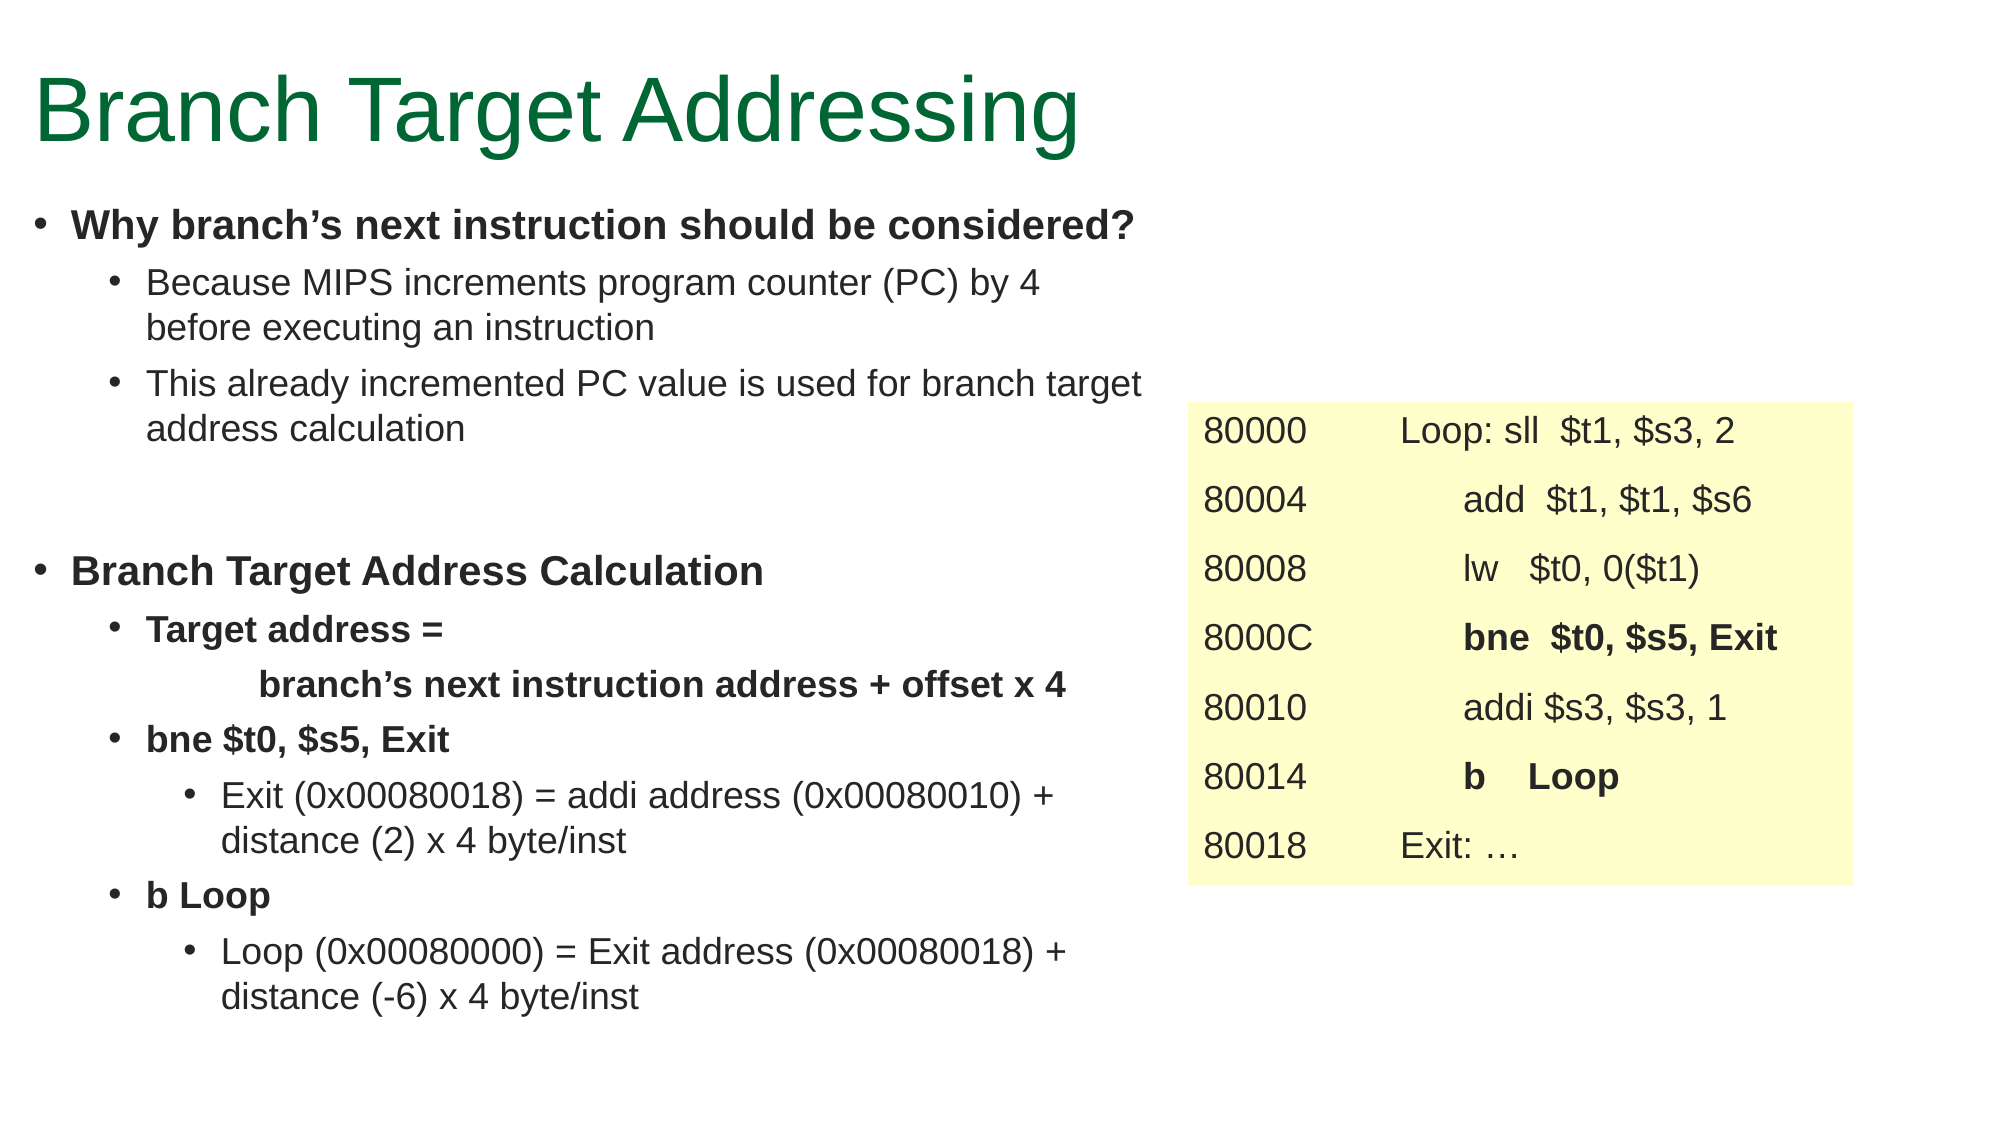

# Branch Target Addressing
Why branch’s next instruction should be considered?
Because MIPS increments program counter (PC) by 4 before executing an instruction
This already incremented PC value is used for branch target address calculation

Branch Target Address Calculation
Target address =
	branch’s next instruction address + offset x 4
bne $t0, $s5, Exit
Exit (0x00080018) = addi address (0x00080010) + distance (2) x 4 byte/inst
b Loop
Loop (0x00080000) = Exit address (0x00080018) + distance (-6) x 4 byte/inst

| 80000 | Loop: sll $t1, $s3, 2 |
| --- | --- |
| 80004 | add $t1, $t1, $s6 |
| 80008 | lw $t0, 0($t1) |
| 8000C | bne $t0, $s5, Exit |
| 80010 | addi $s3, $s3, 1 |
| 80014 | b Loop |
| 80018 | Exit: … |